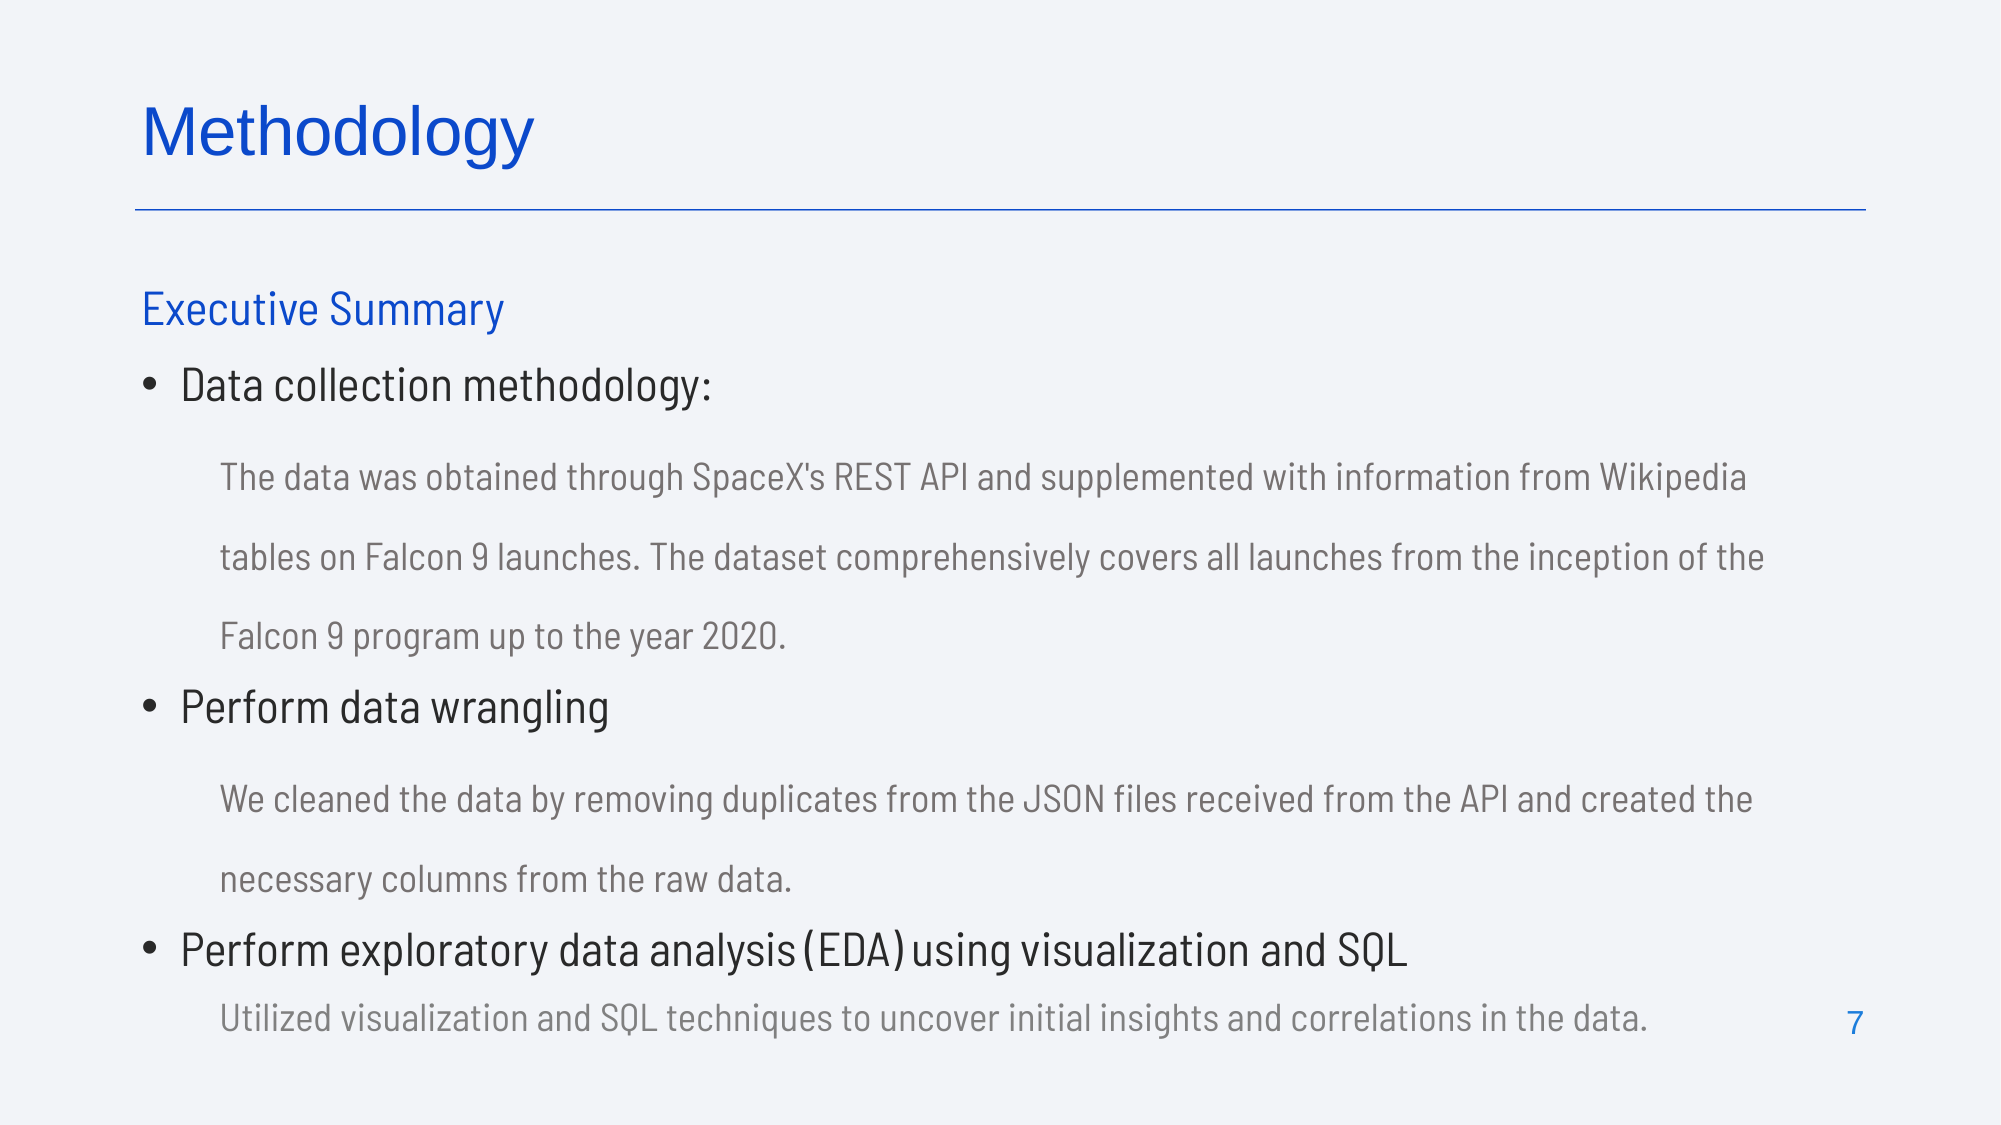

Methodology
Executive Summary
Data collection methodology:
The data was obtained through SpaceX's REST API and supplemented with information from Wikipedia tables on Falcon 9 launches. The dataset comprehensively covers all launches from the inception of the Falcon 9 program up to the year 2020.
Perform data wrangling
We cleaned the data by removing duplicates from the JSON files received from the API and created the necessary columns from the raw data.
Perform exploratory data analysis (EDA) using visualization and SQL
Utilized visualization and SQL techniques to uncover initial insights and correlations in the data.

7